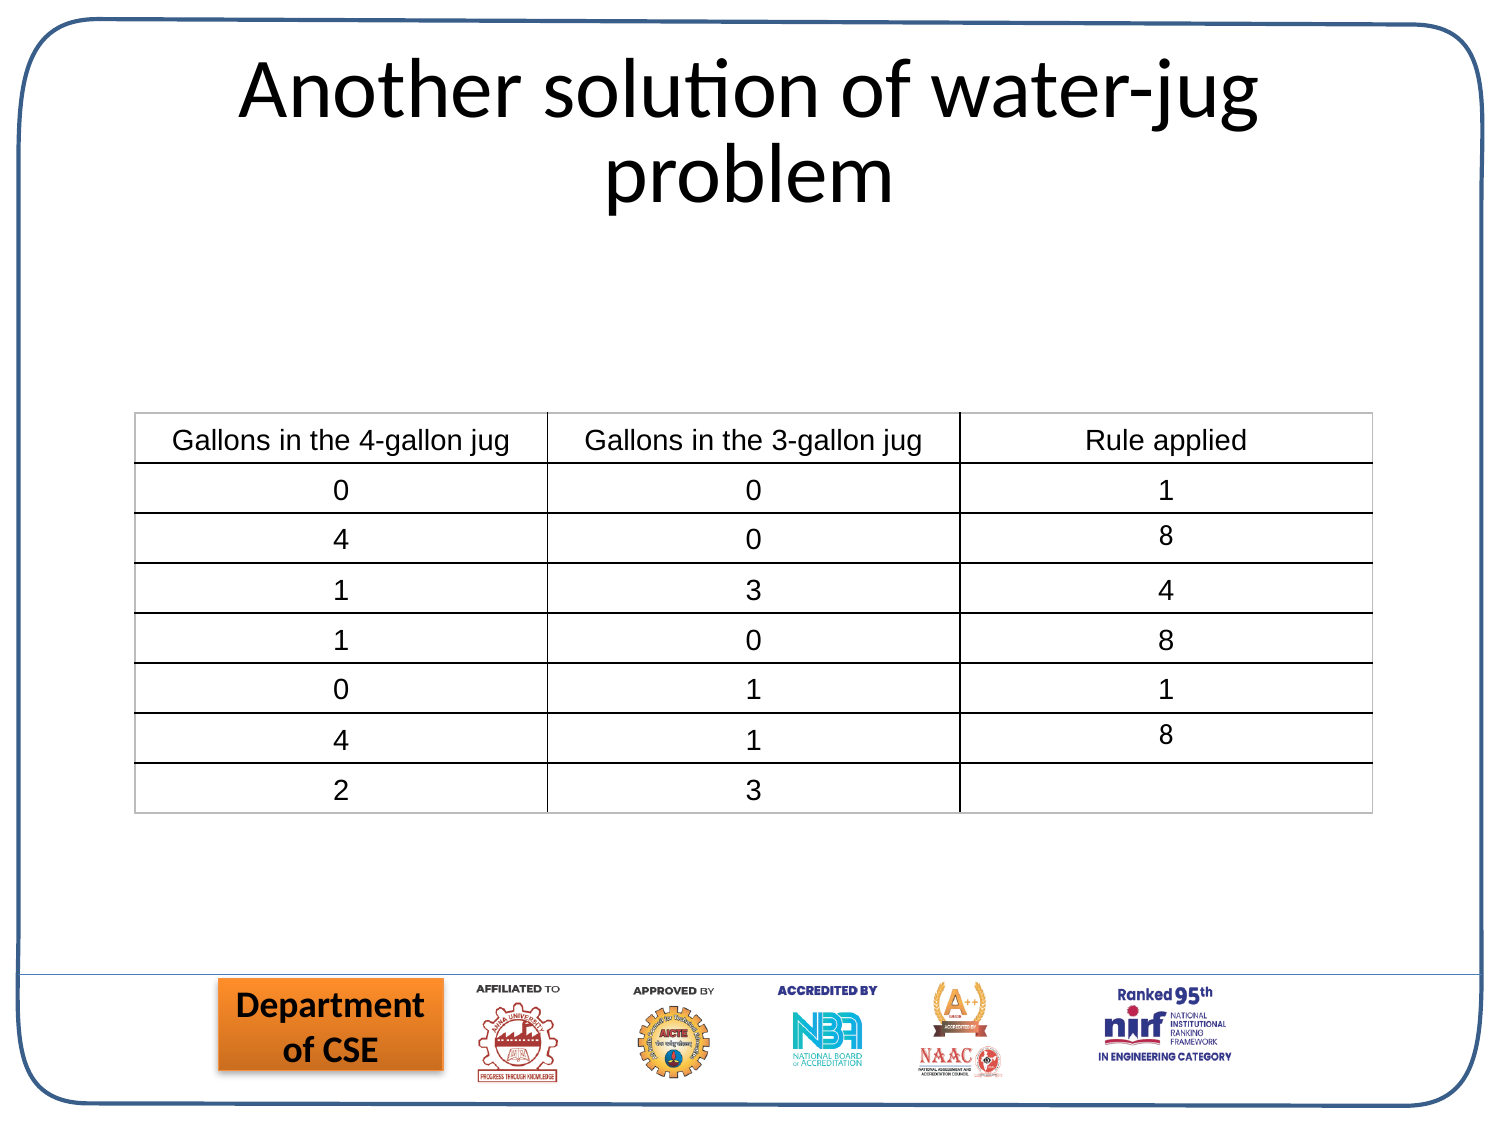

# Another solution of water-jug problem
| Gallons in the 4-gallon jug | Gallons in the 3-gallon jug | Rule applied |
| --- | --- | --- |
| 0 | 0 | 1 |
| 4 | 0 | 8 |
| 1 | 3 | 4 |
| 1 | 0 | 8 |
| 0 | 1 | 1 |
| 4 | 1 | 8 |
| 2 | 3 |  |